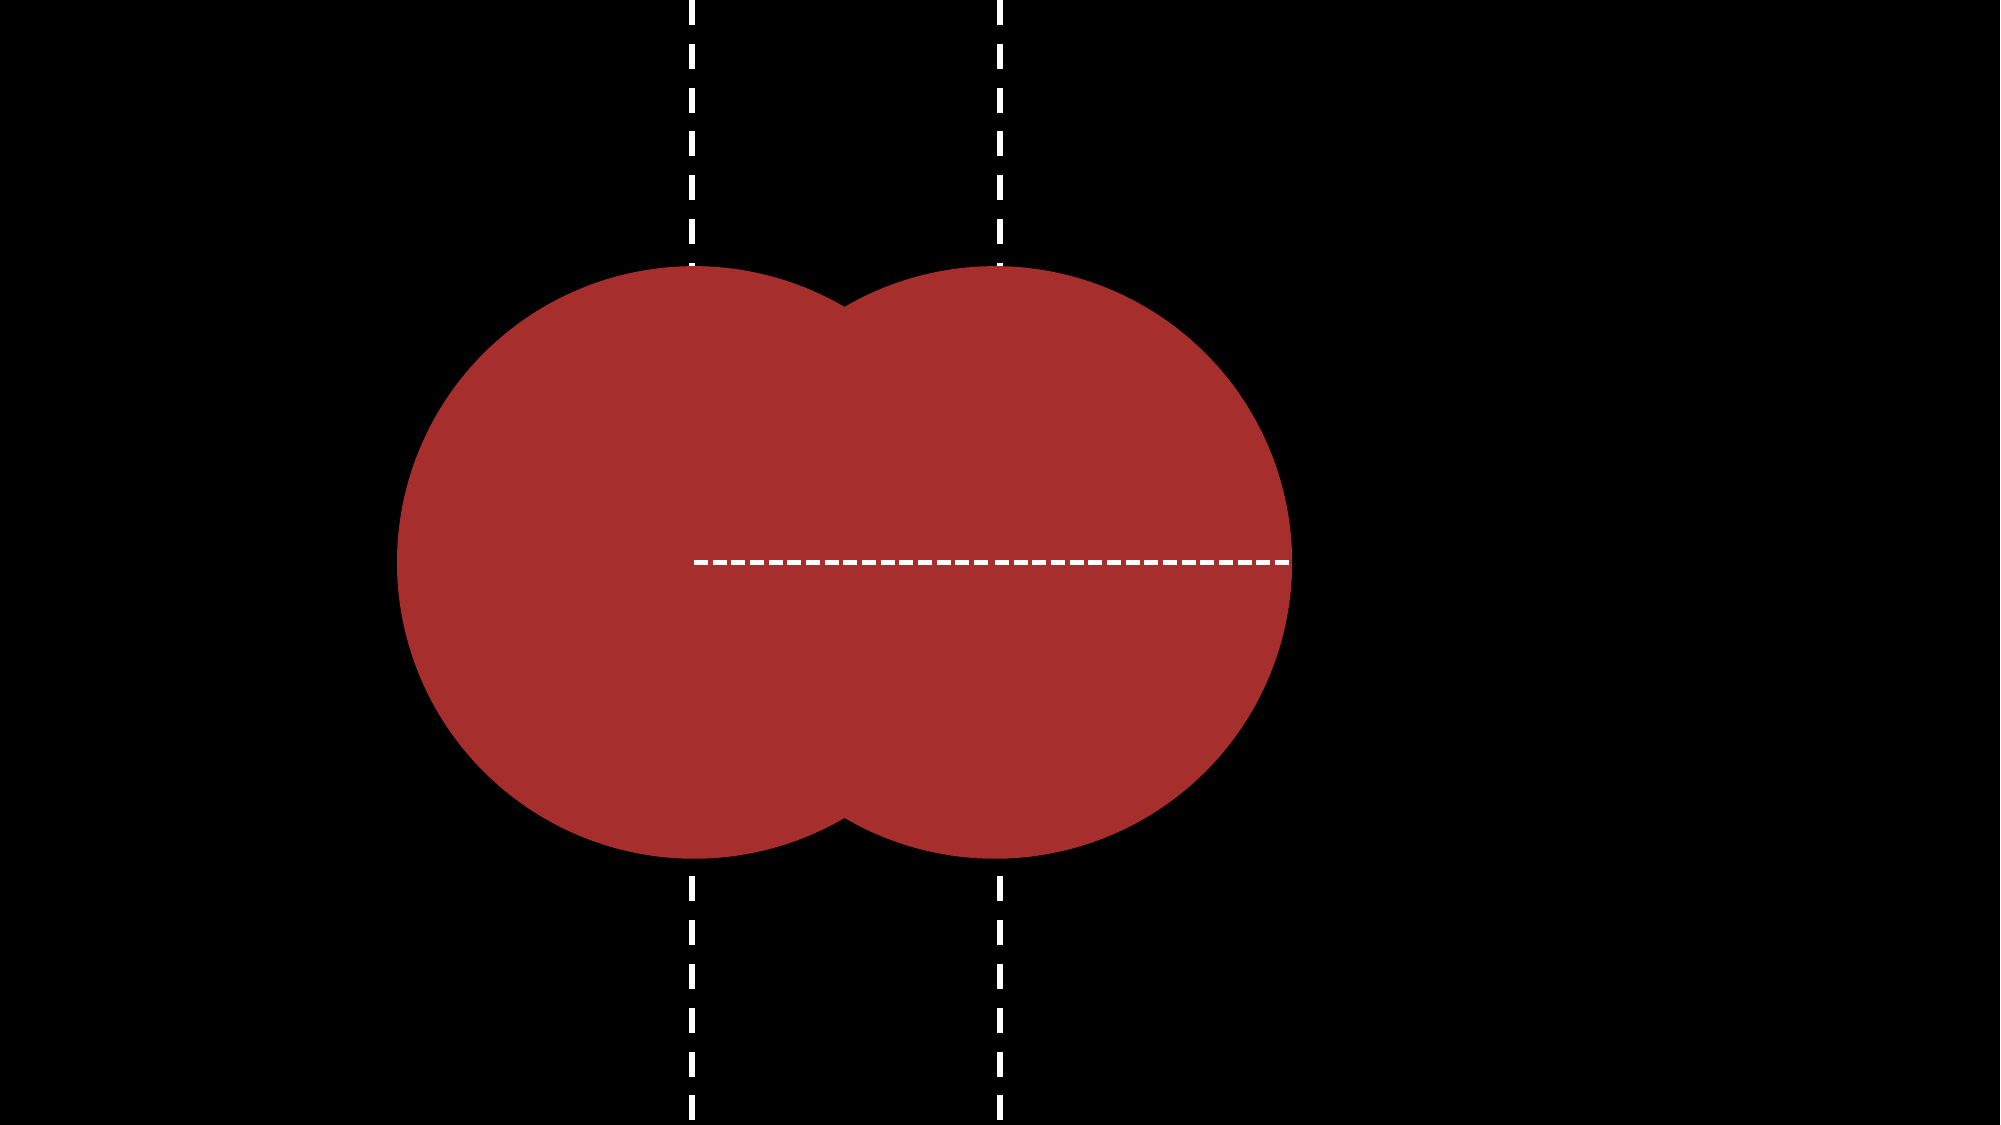

320X240

15 < Radius < 80
  Left

15 < Radius < 80
  Slow
Foward